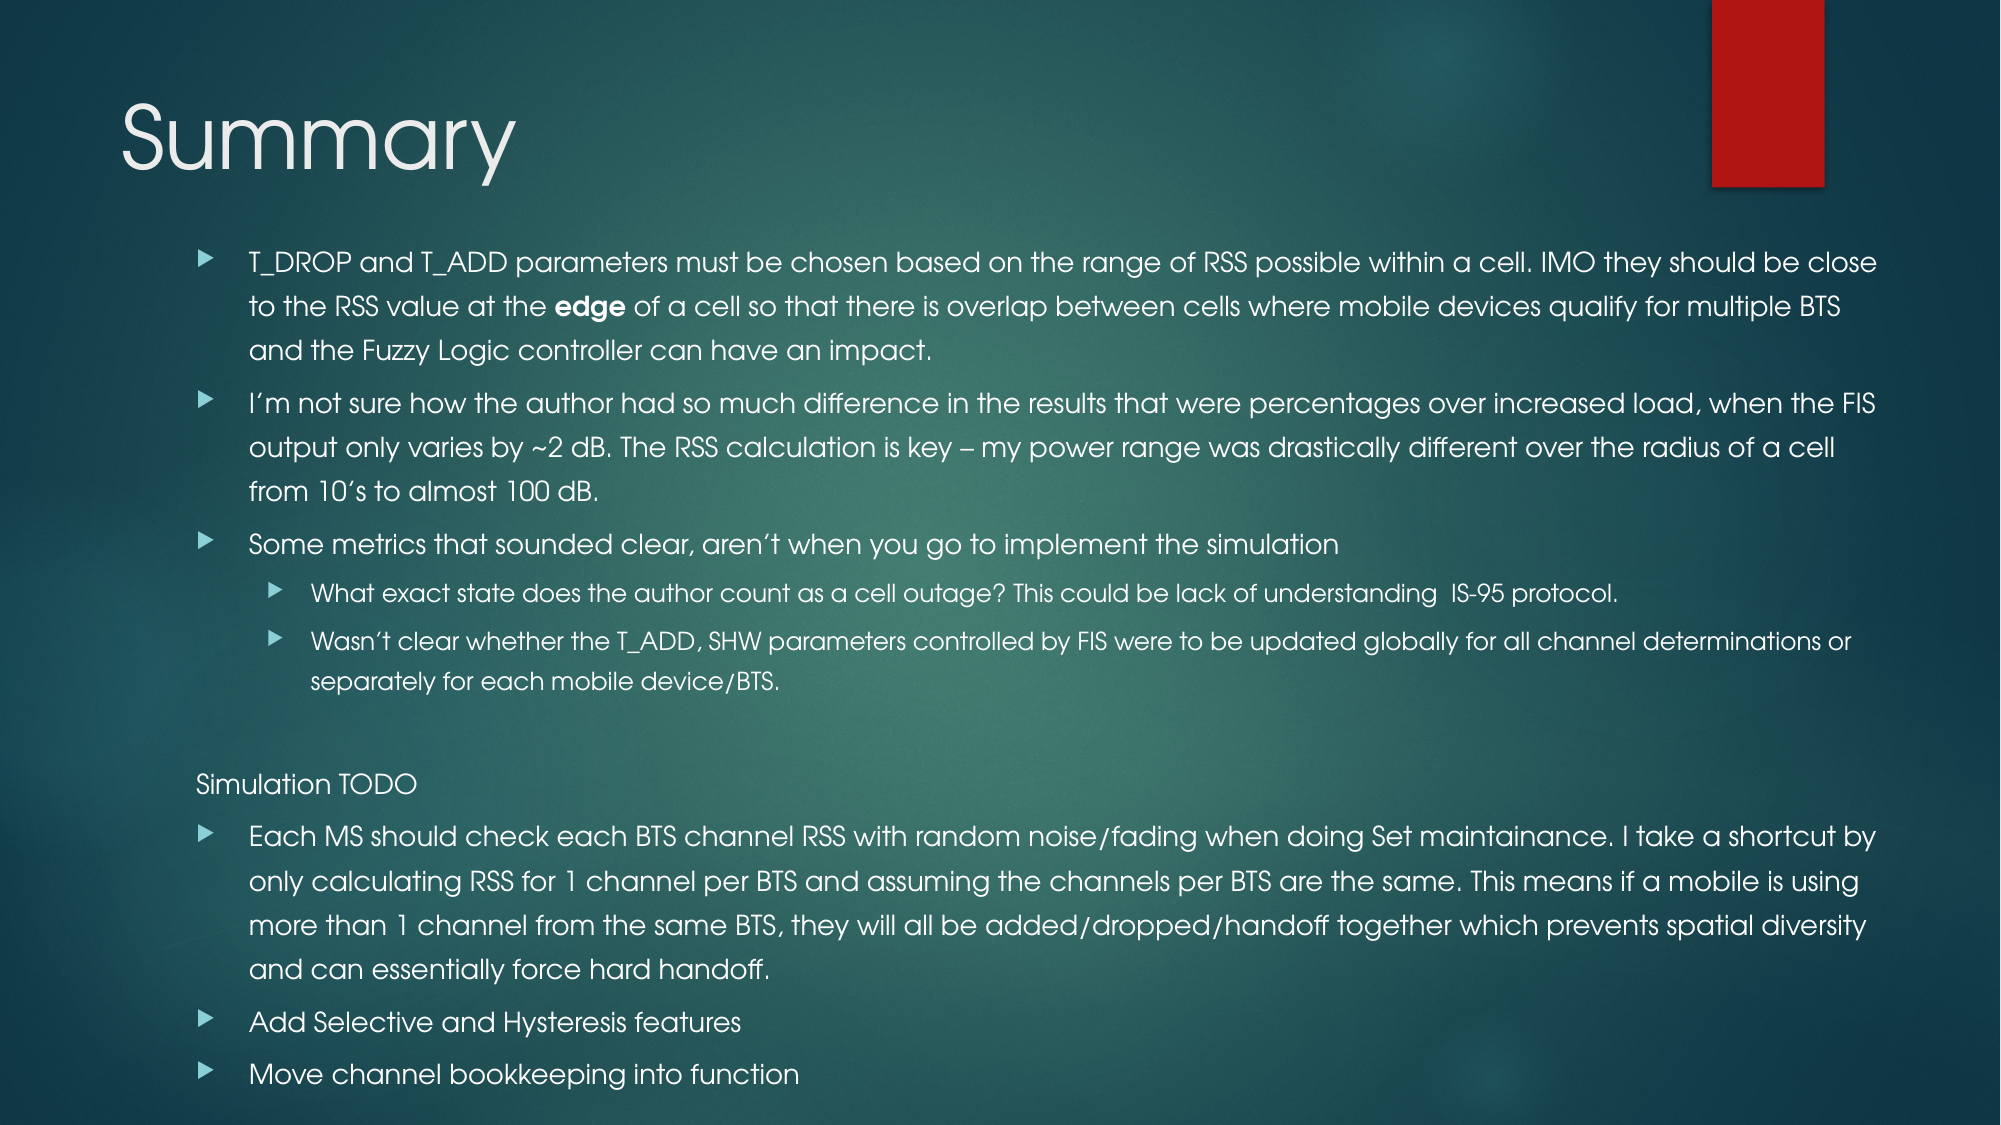

# Summary
T_DROP and T_ADD parameters must be chosen based on the range of RSS possible within a cell. IMO they should be close to the RSS value at the edge of a cell so that there is overlap between cells where mobile devices qualify for multiple BTS and the Fuzzy Logic controller can have an impact.
I’m not sure how the author had so much difference in the results that were percentages over increased load, when the FIS output only varies by ~2 dB. The RSS calculation is key – my power range was drastically different over the radius of a cell from 10’s to almost 100 dB.
Some metrics that sounded clear, aren’t when you go to implement the simulation
What exact state does the author count as a cell outage? This could be lack of understanding  IS-95 protocol.
Wasn’t clear whether the T_ADD, SHW parameters controlled by FIS were to be updated globally for all channel determinations or separately for each mobile device/BTS.

Simulation TODO
Each MS should check each BTS channel RSS with random noise/fading when doing Set maintainance. I take a shortcut by only calculating RSS for 1 channel per BTS and assuming the channels per BTS are the same. This means if a mobile is using more than 1 channel from the same BTS, they will all be added/dropped/handoff together which prevents spatial diversity and can essentially force hard handoff.
Add Selective and Hysteresis features
Move channel bookkeeping into function